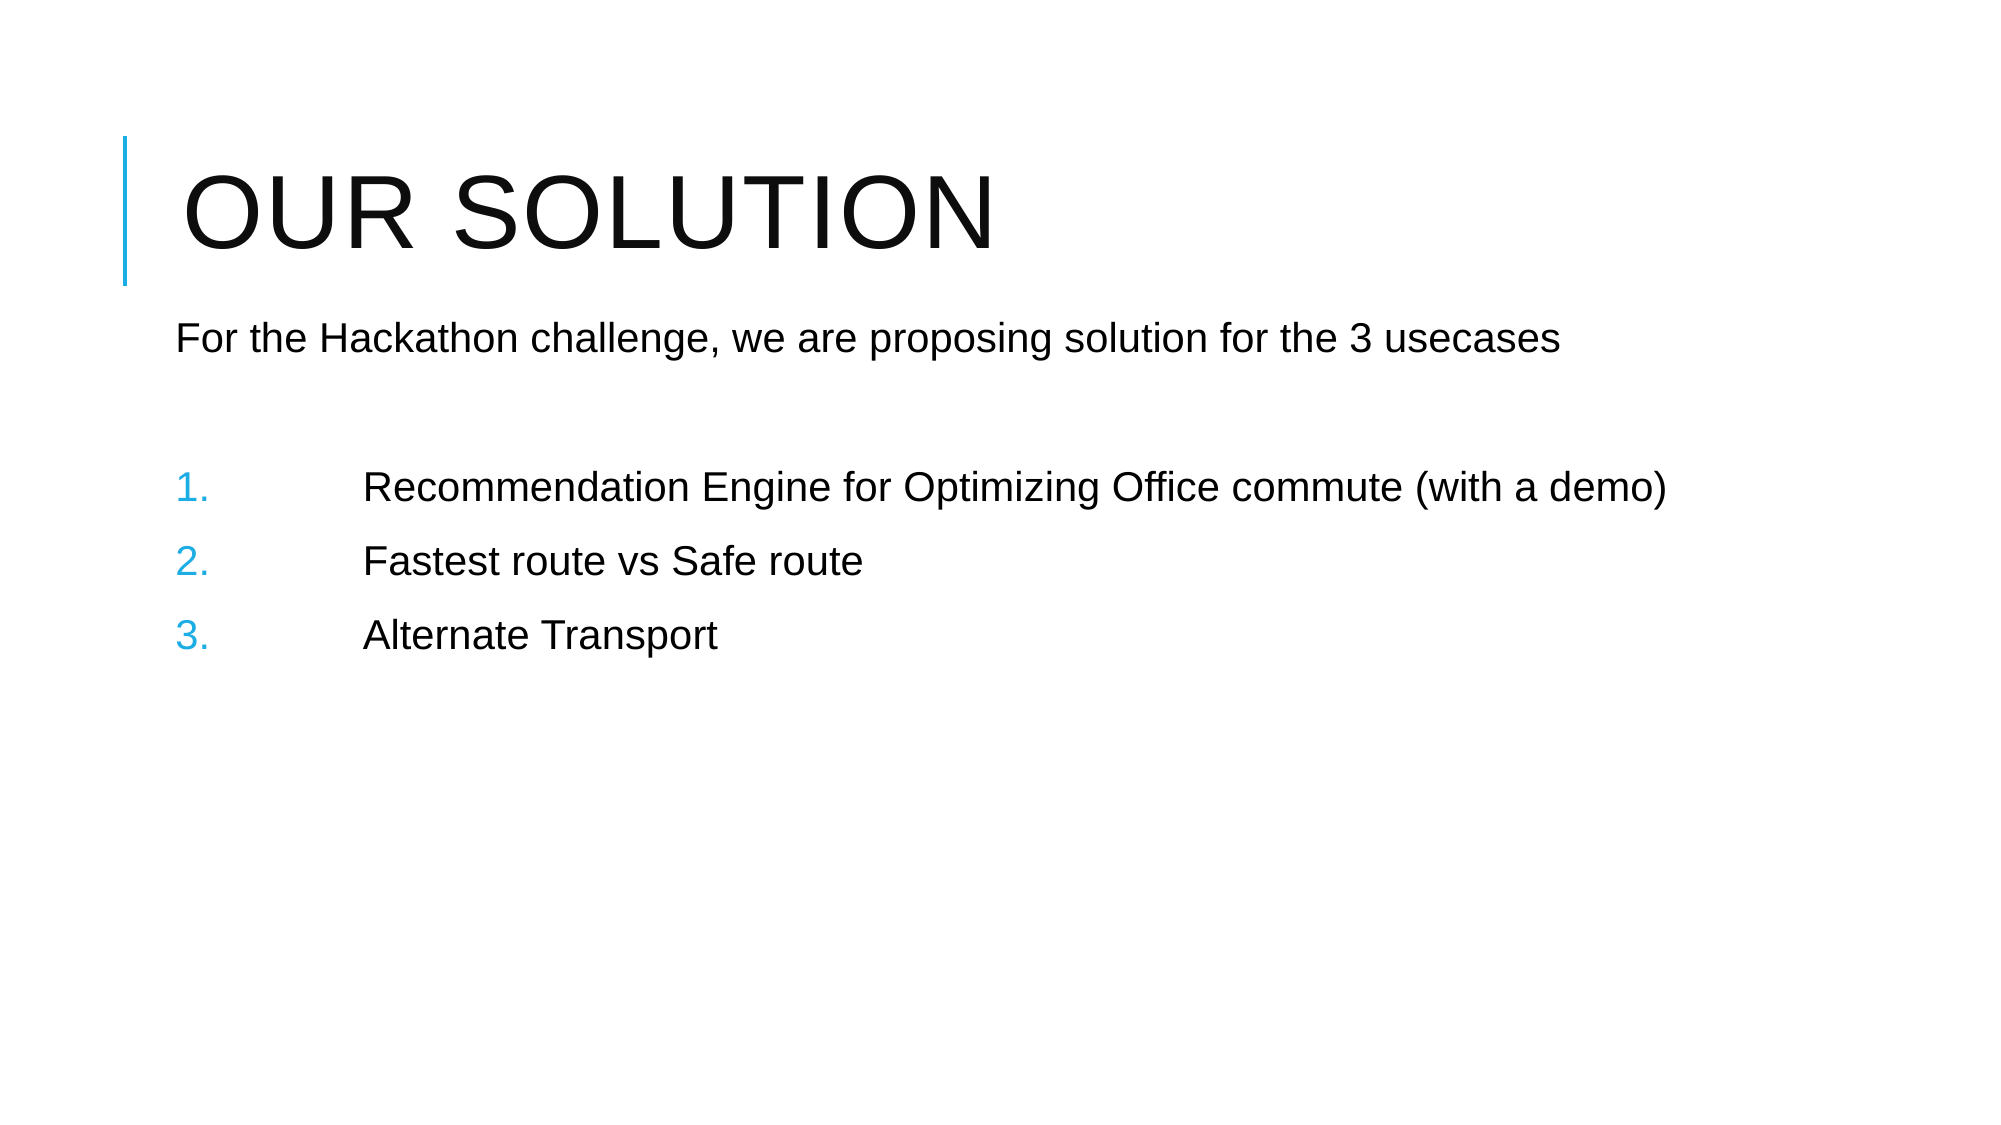

# Our Solution
For the Hackathon challenge, we are proposing solution for the 3 usecases

	Recommendation Engine for Optimizing Office commute (with a demo)
	Fastest route vs Safe route
	Alternate Transport